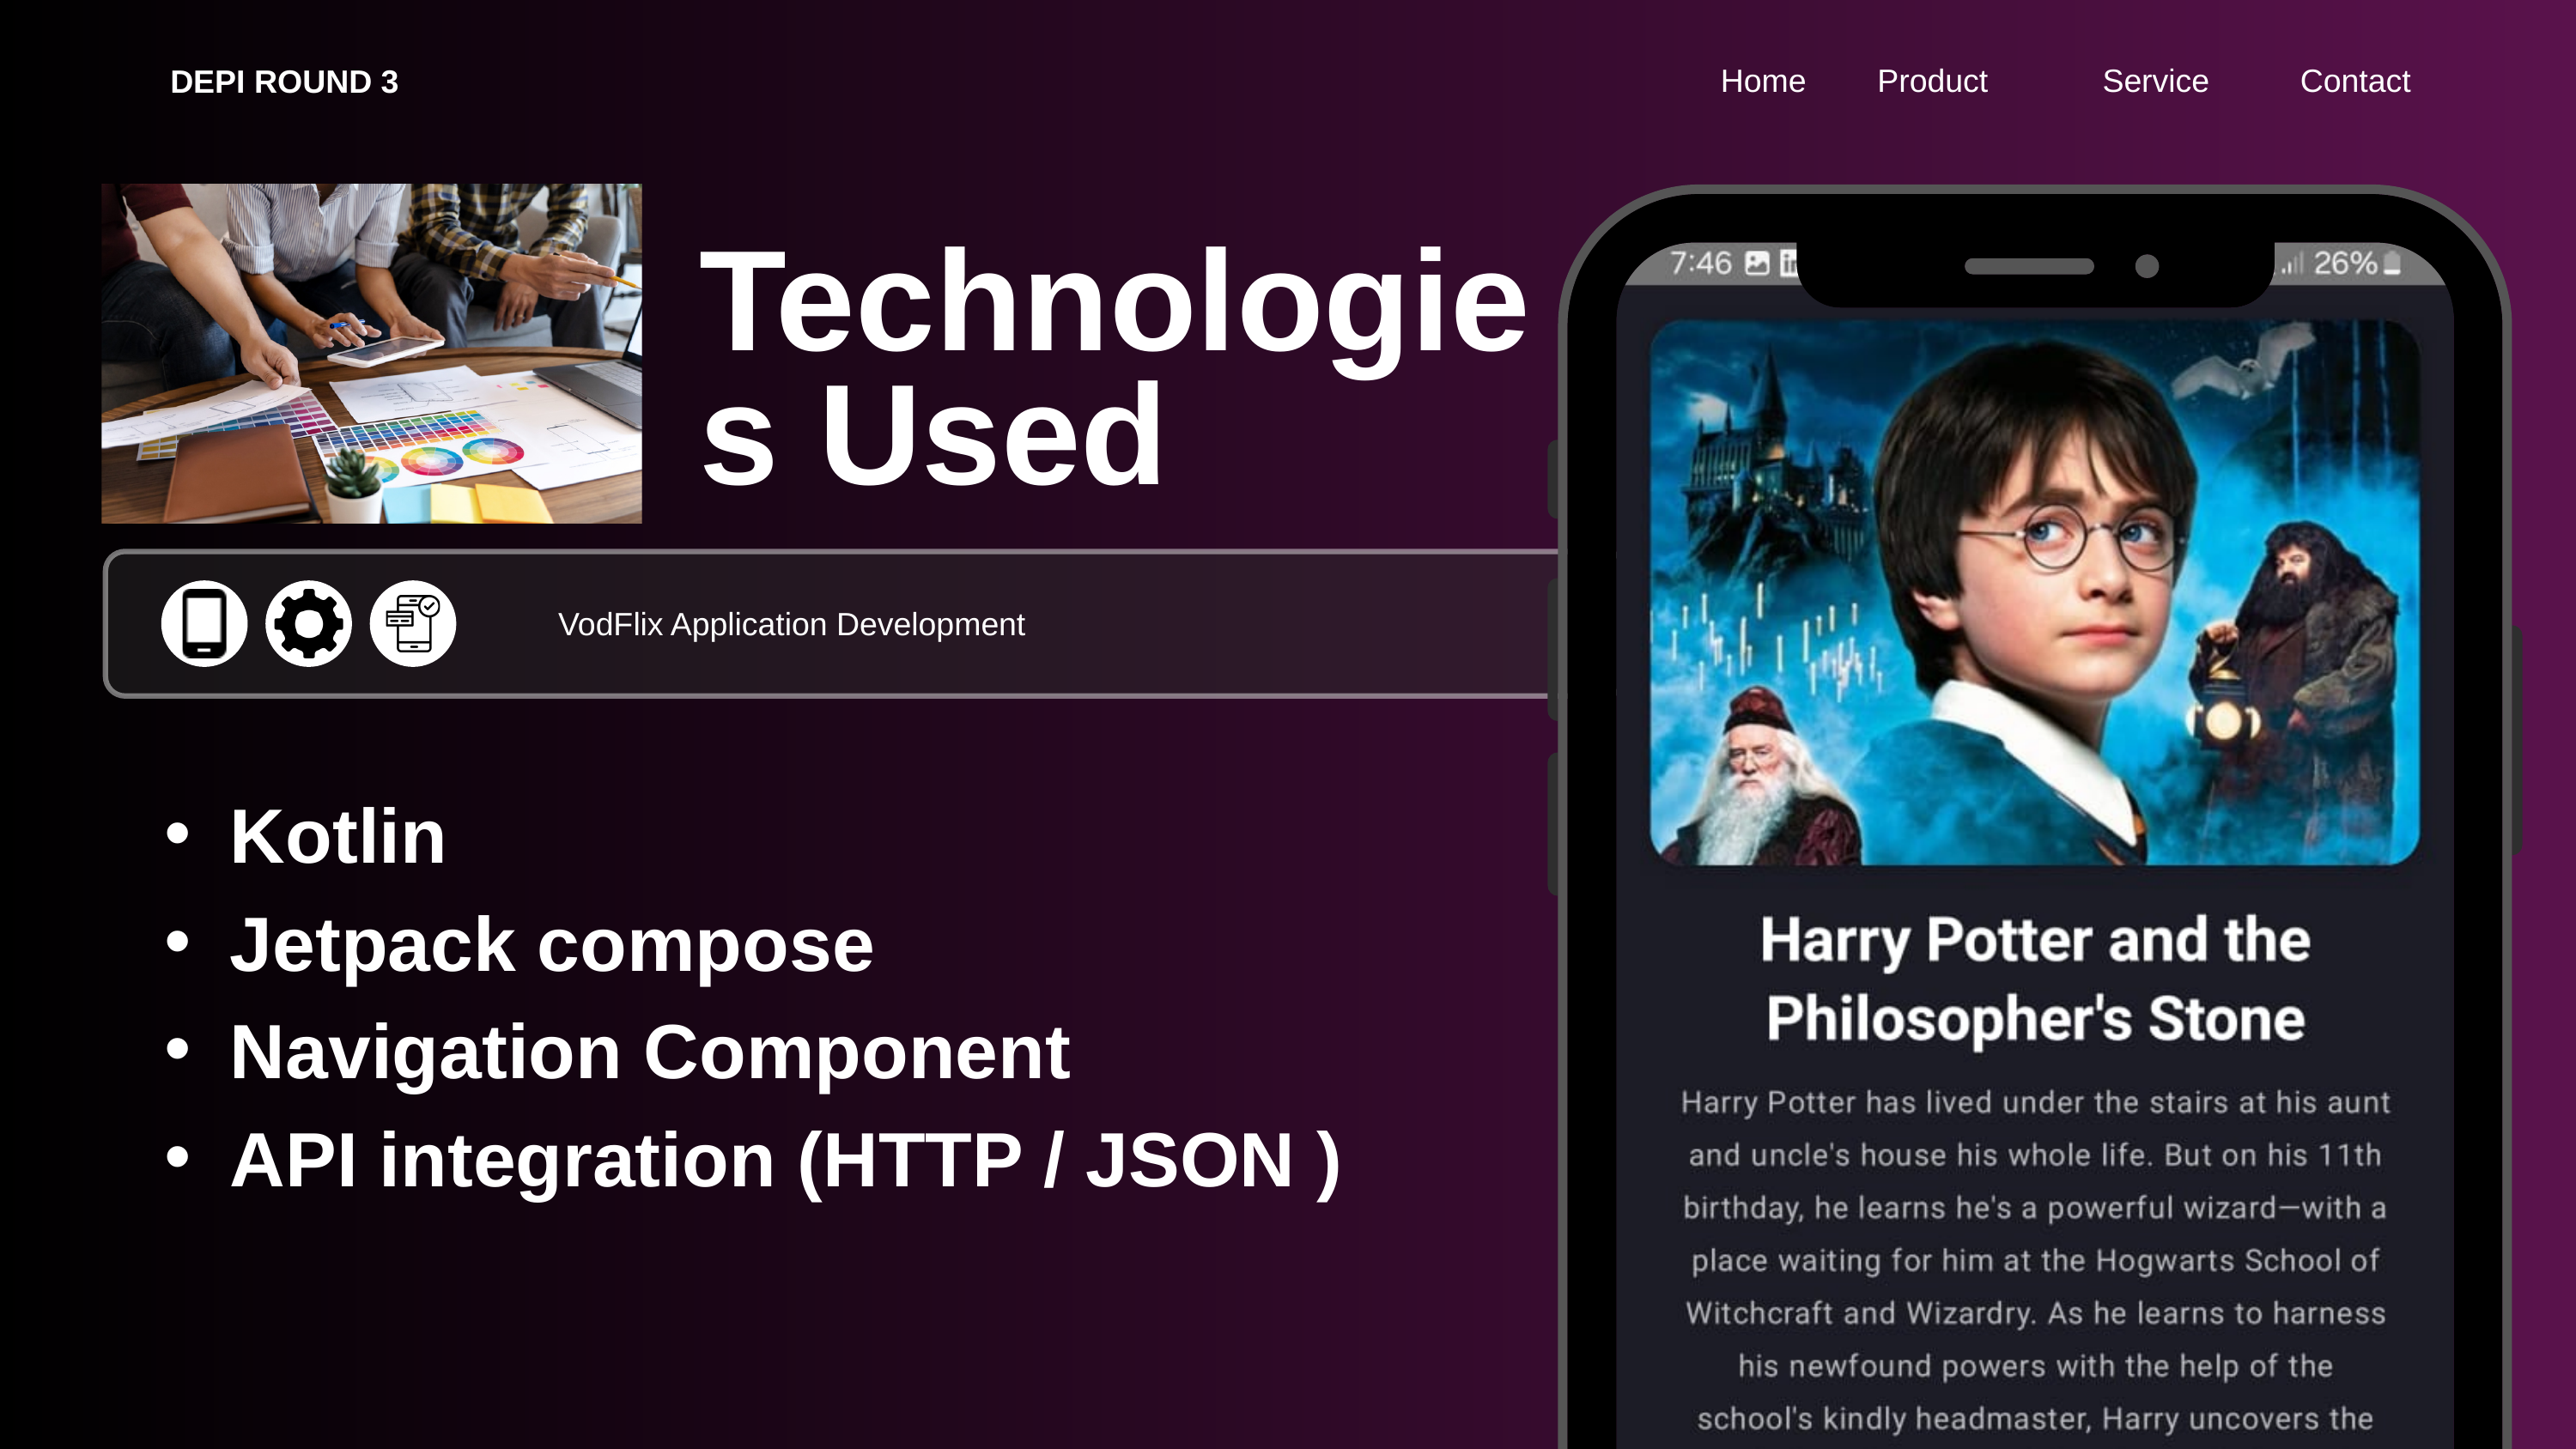

Home
Product
Service
Contact
DEPI ROUND 3

Technologies Used

VodFlix Application Development
Kotlin
Jetpack compose
Navigation Component
API integration (HTTP / JSON )